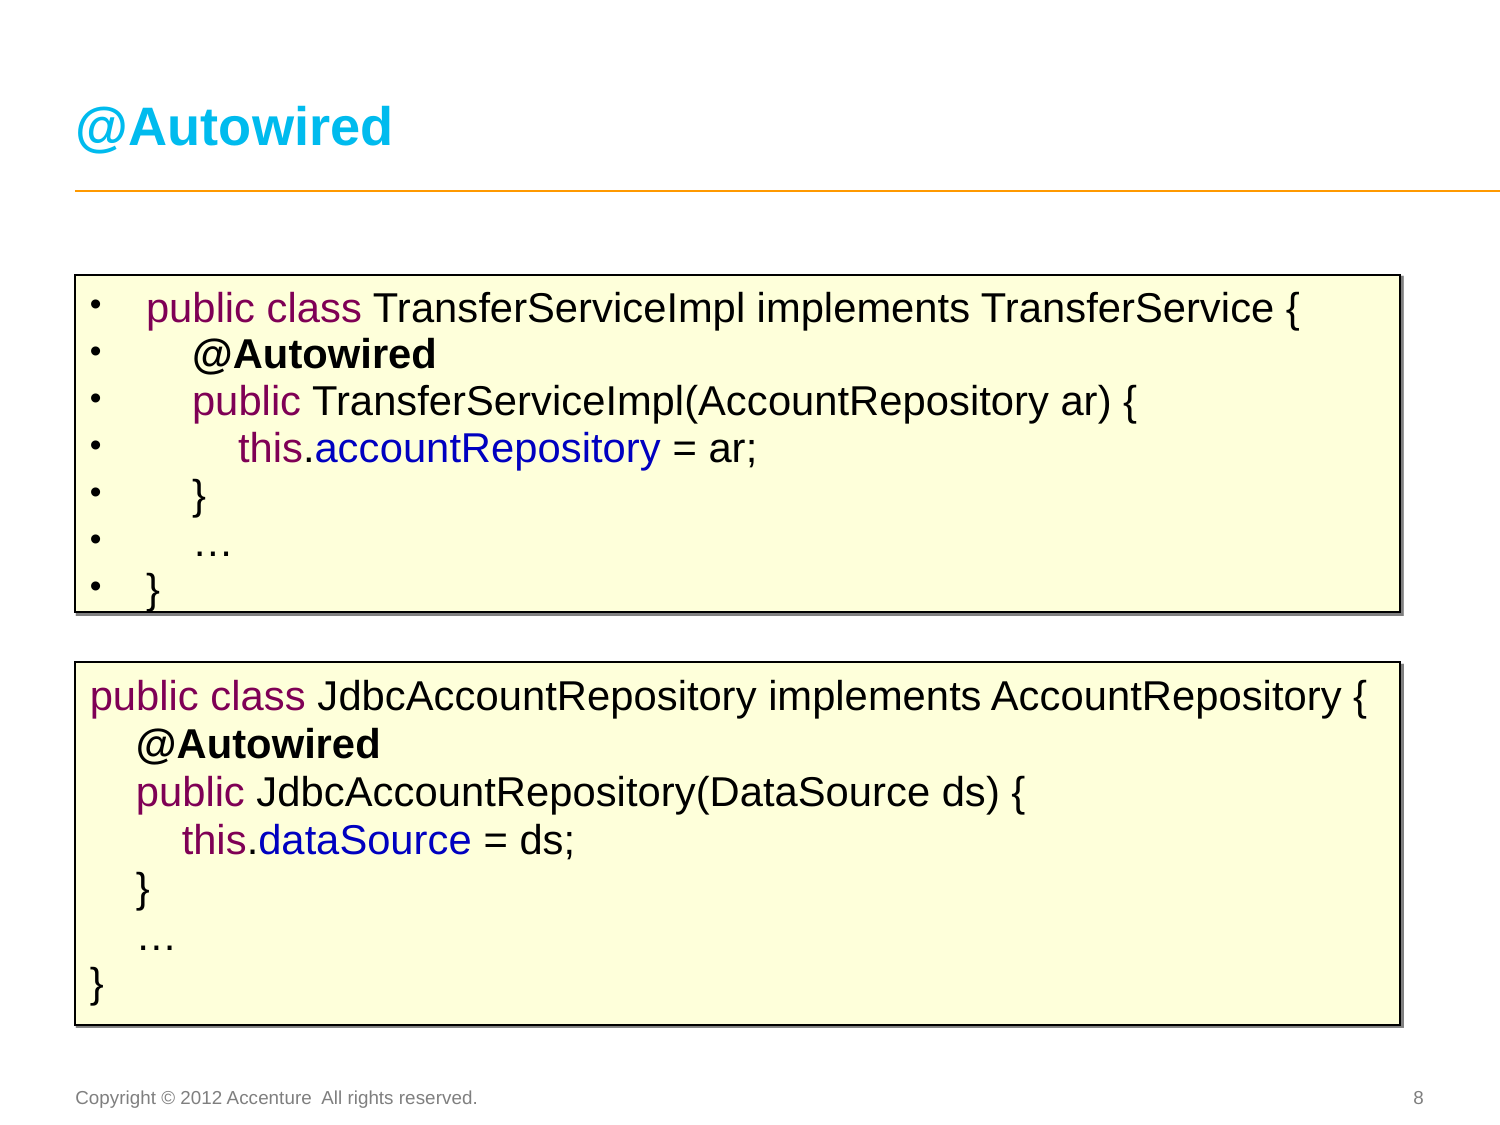

@Autowired
public class TransferServiceImpl implements TransferService {
    @Autowired
    public TransferServiceImpl(AccountRepository ar) {
        this.accountRepository = ar;
    }
    …
}
public class JdbcAccountRepository implements AccountRepository {
    @Autowired
    public JdbcAccountRepository(DataSource ds) {
        this.dataSource = ds;
    }
    …
}